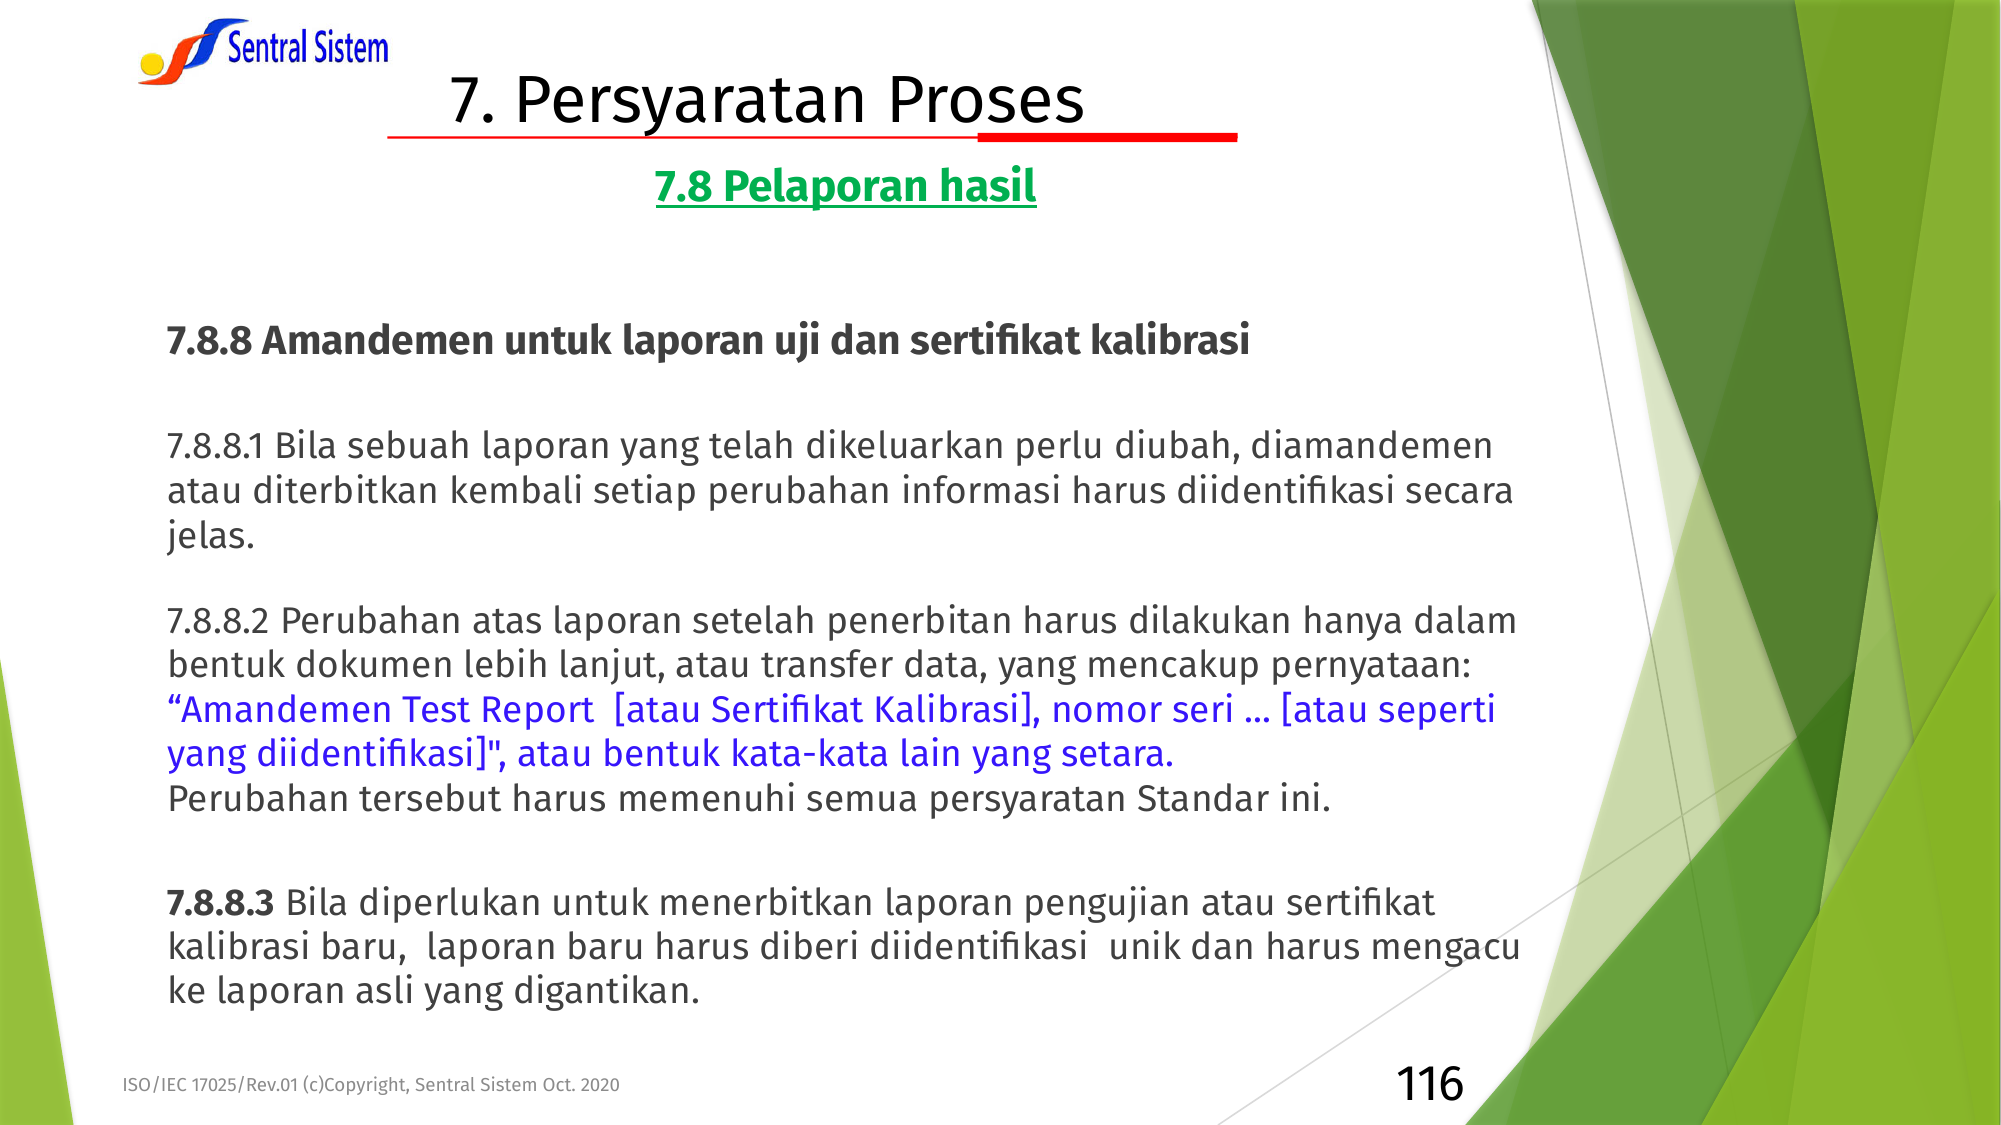

# 7. Persyaratan Proses

7.8 Pelaporan hasil
7.8.8 Amandemen untuk laporan uji dan sertifikat kalibrasi

7.8.8.1 Bila sebuah laporan yang telah dikeluarkan perlu diubah, diamandemen atau diterbitkan kembali setiap perubahan informasi harus diidentifikasi secara jelas.
7.8.8.2 Perubahan atas laporan setelah penerbitan harus dilakukan hanya dalam bentuk dokumen lebih lanjut, atau transfer data, yang mencakup pernyataan:
“Amandemen Test Report  [atau Sertifikat Kalibrasi], nomor seri ... [atau seperti yang diidentifikasi]", atau bentuk kata-kata lain yang setara.
Perubahan tersebut harus memenuhi semua persyaratan Standar ini.

7.8.8.3 Bila diperlukan untuk menerbitkan laporan pengujian atau sertifikat kalibrasi baru,  laporan baru harus diberi diidentifikasi  unik dan harus mengacu ke laporan asli yang digantikan.

116
ISO/IEC 17025/Rev.01 (c)Copyright, Sentral Sistem Oct. 2020